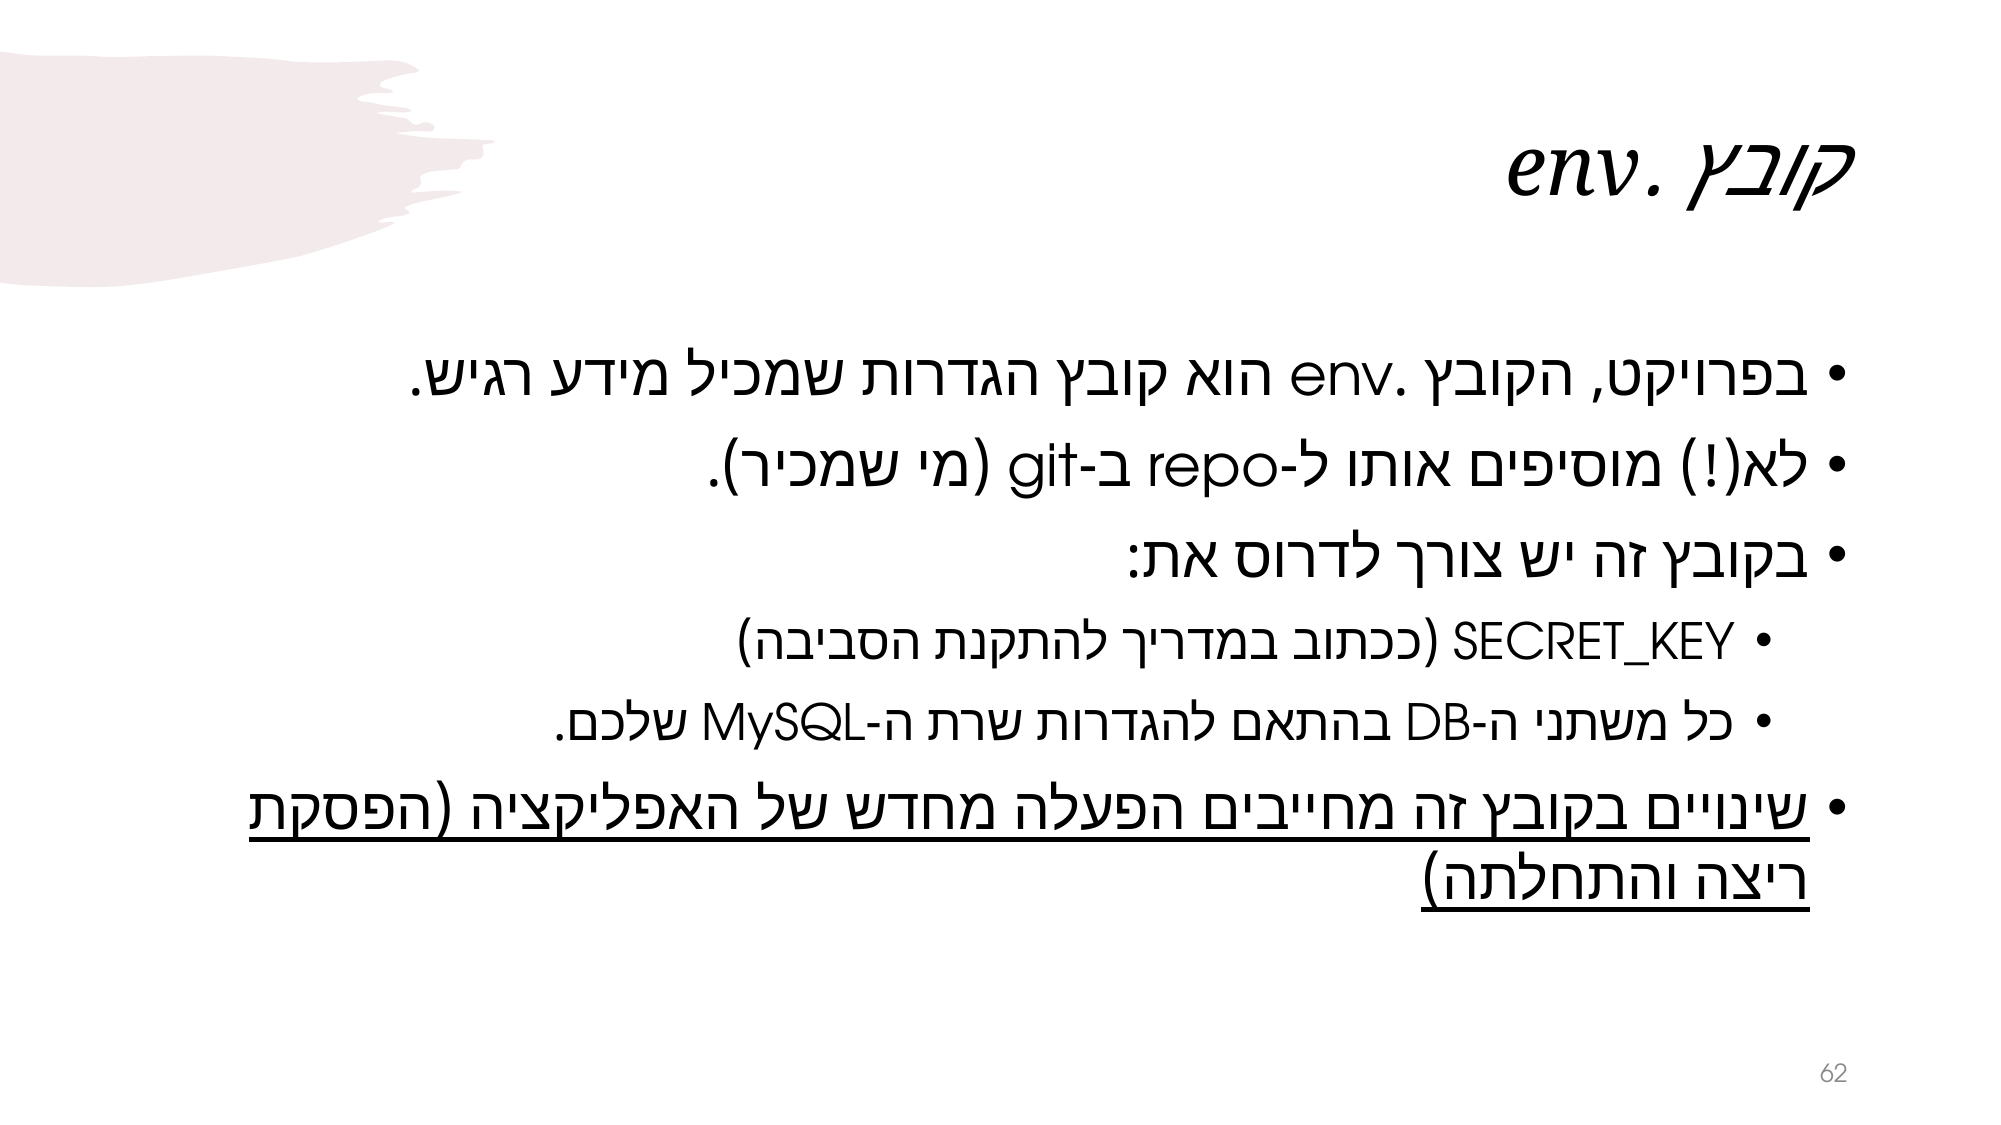

# קובץ .env
בפרויקט, הקובץ .env הוא קובץ הגדרות שמכיל מידע רגיש.
לא(!) מוסיפים אותו ל-repo ב-git (מי שמכיר).
בקובץ זה יש צורך לדרוס את:
SECRET_KEY (ככתוב במדריך להתקנת הסביבה)
כל משתני ה-DB בהתאם להגדרות שרת ה-MySQL שלכם.
שינויים בקובץ זה מחייבים הפעלה מחדש של האפליקציה (הפסקת ריצה והתחלתה)
62